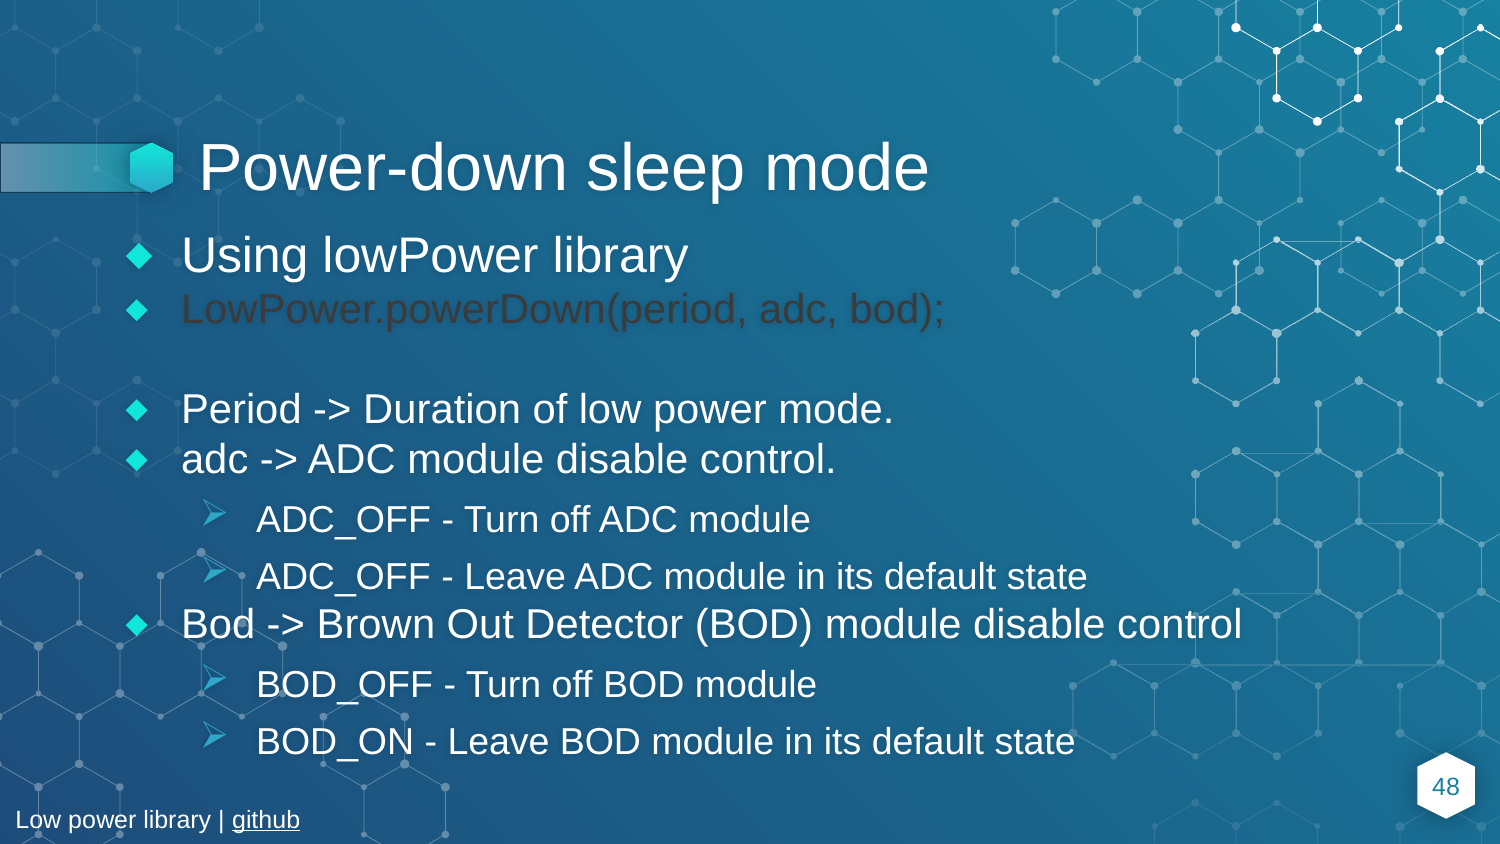

# Power-down sleep mode
Using lowPower library
LowPower.powerDown(period, adc, bod);

Period -> Duration of low power mode.
adc -> ADC module disable control.
ADC_OFF - Turn off ADC module
ADC_OFF - Leave ADC module in its default state
Bod -> Brown Out Detector (BOD) module disable control
BOD_OFF - Turn off BOD module
BOD_ON - Leave BOD module in its default state
48
Low power library | github